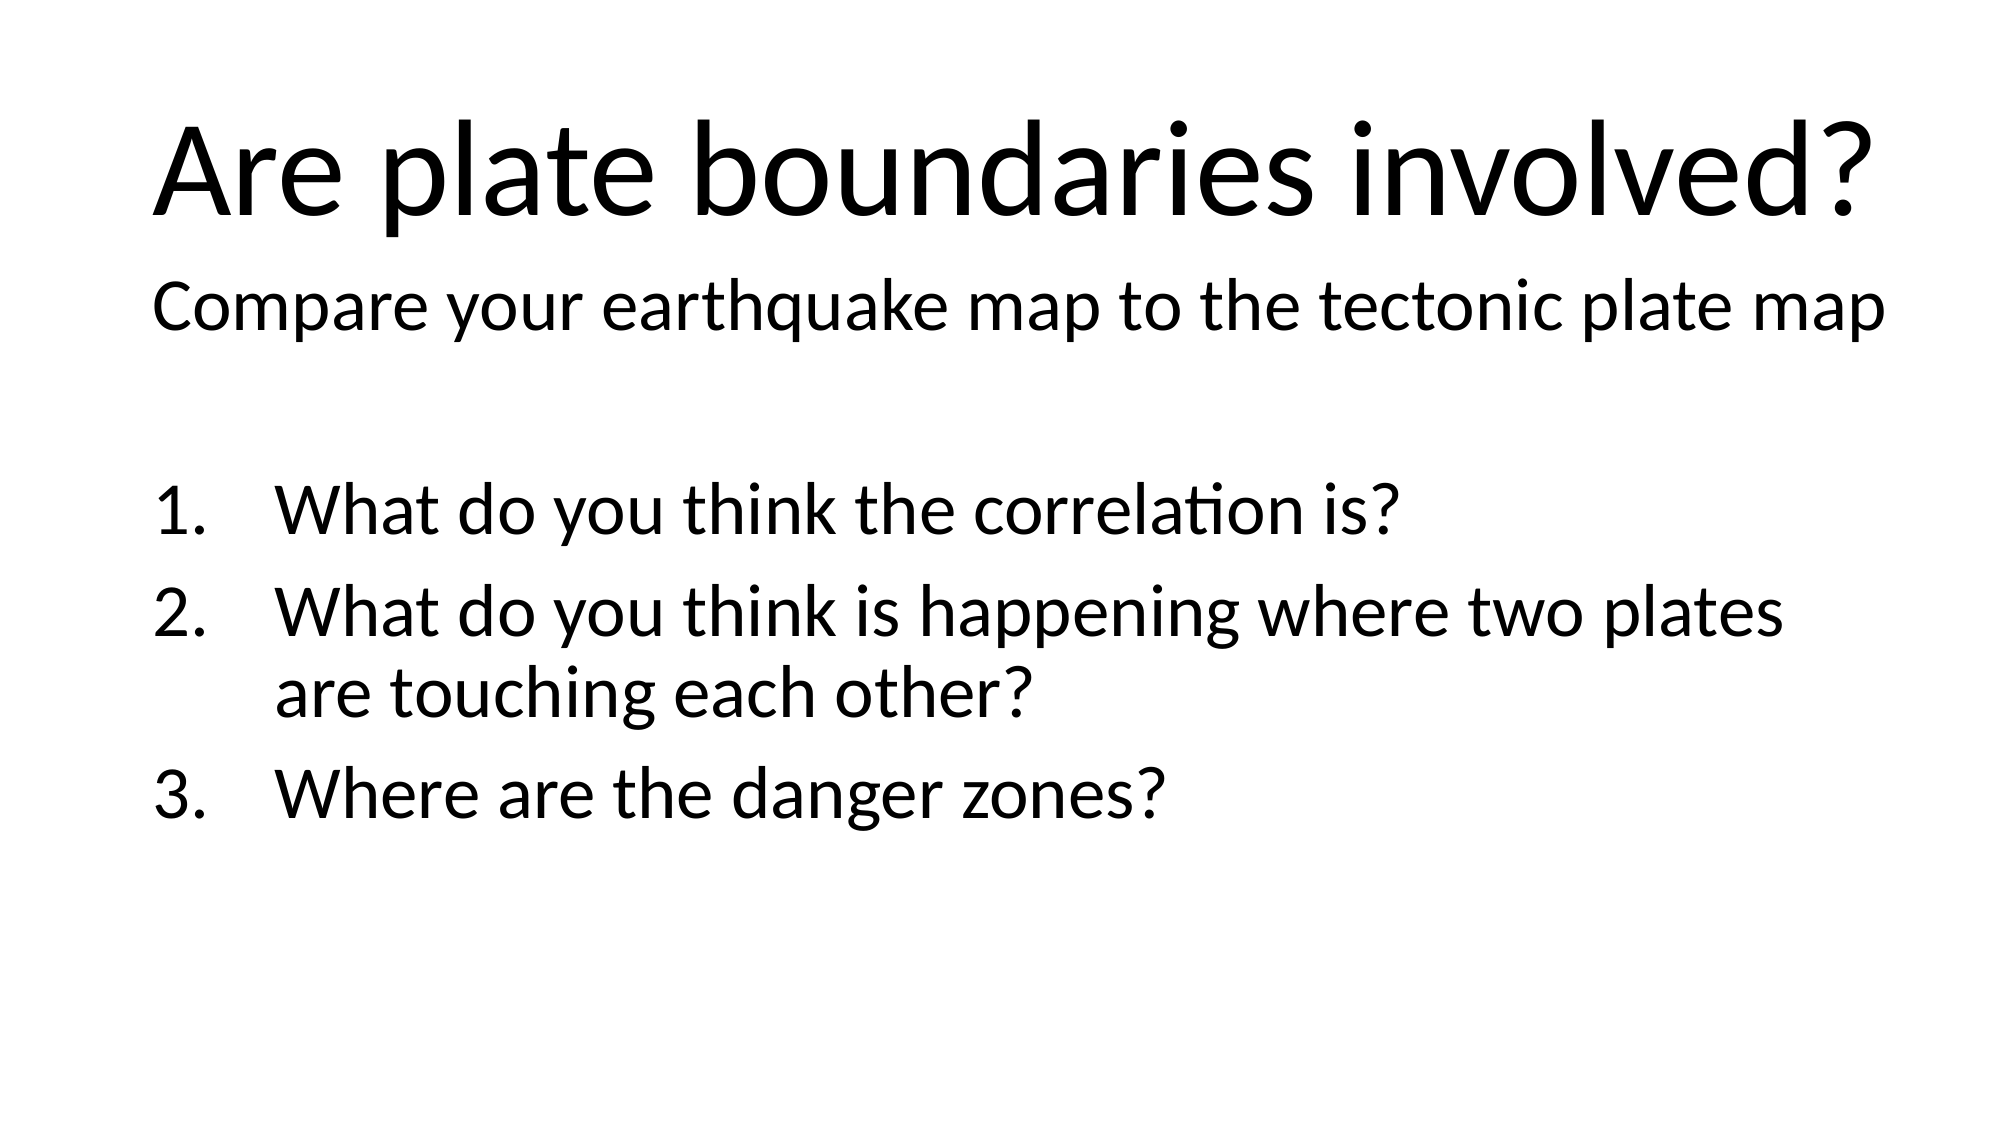

Are plate boundaries involved?
Compare your earthquake map to the tectonic plate map

What do you think the correlation is?
What do you think is happening where two plates are touching each other?
Where are the danger zones?